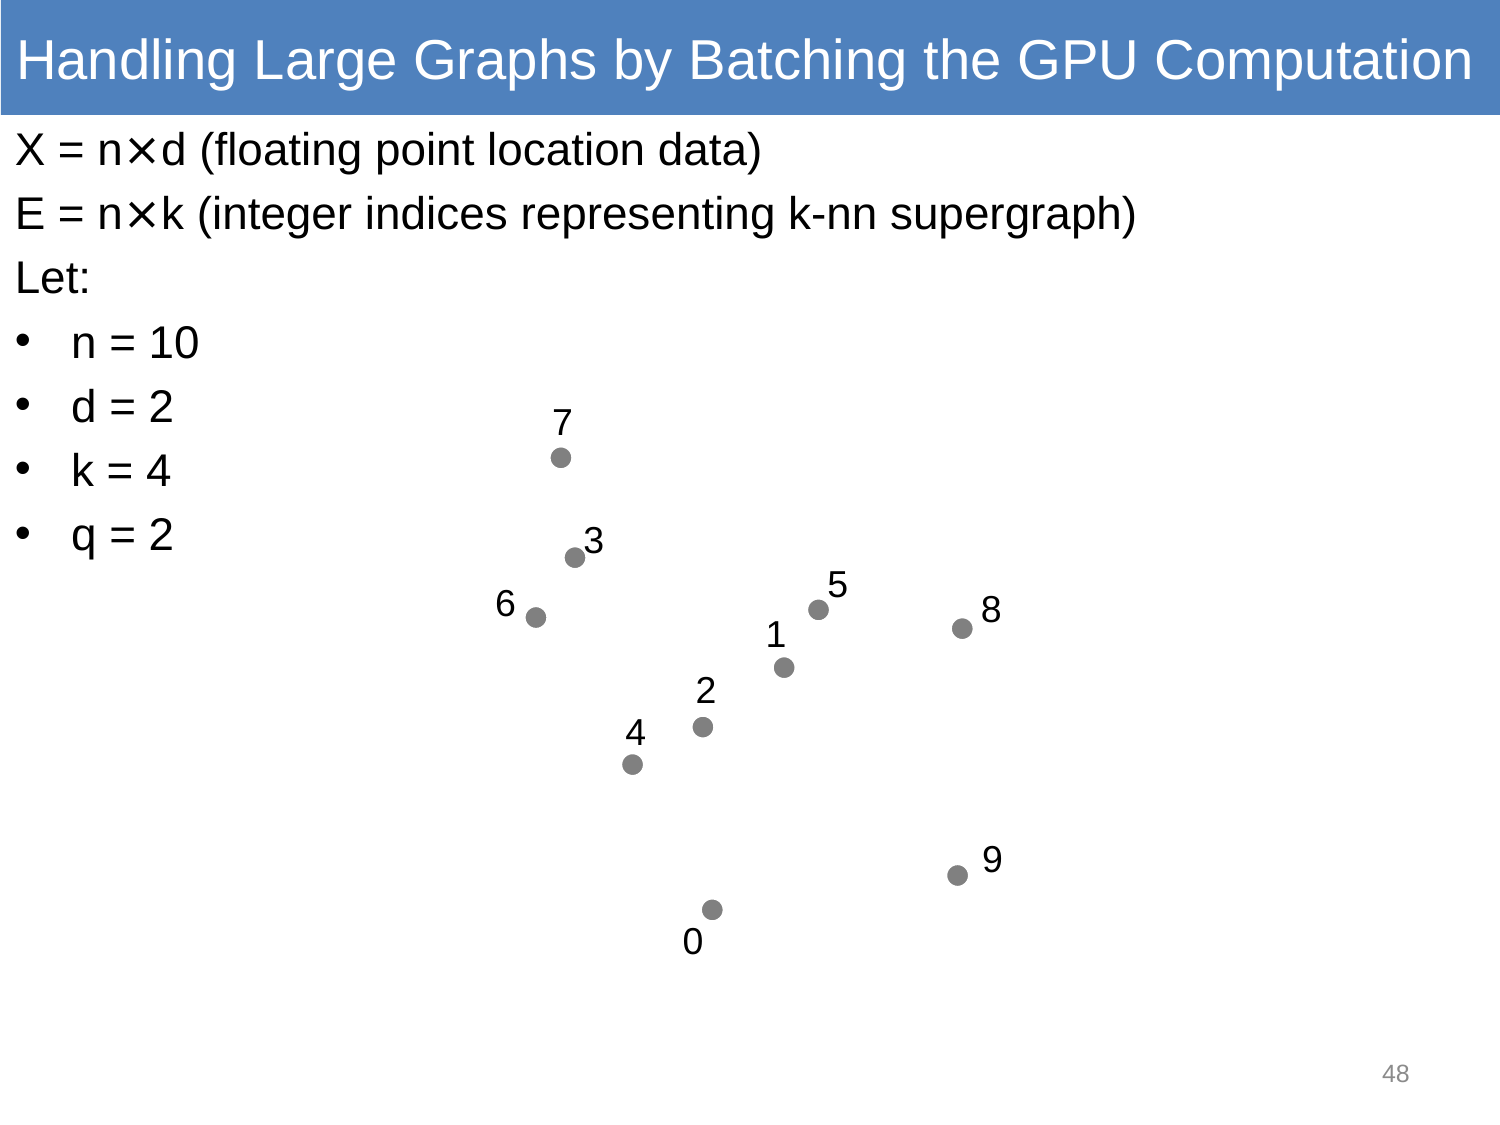

Handling Large Graphs by Batching the GPU Computation
X = n⨯d (floating point location data)
E = n⨯k (integer indices representing k-nn supergraph)
Let:
n = 10
d = 2
k = 4
q = 2
7

3

5
6
8

1

2
4

9

0
48